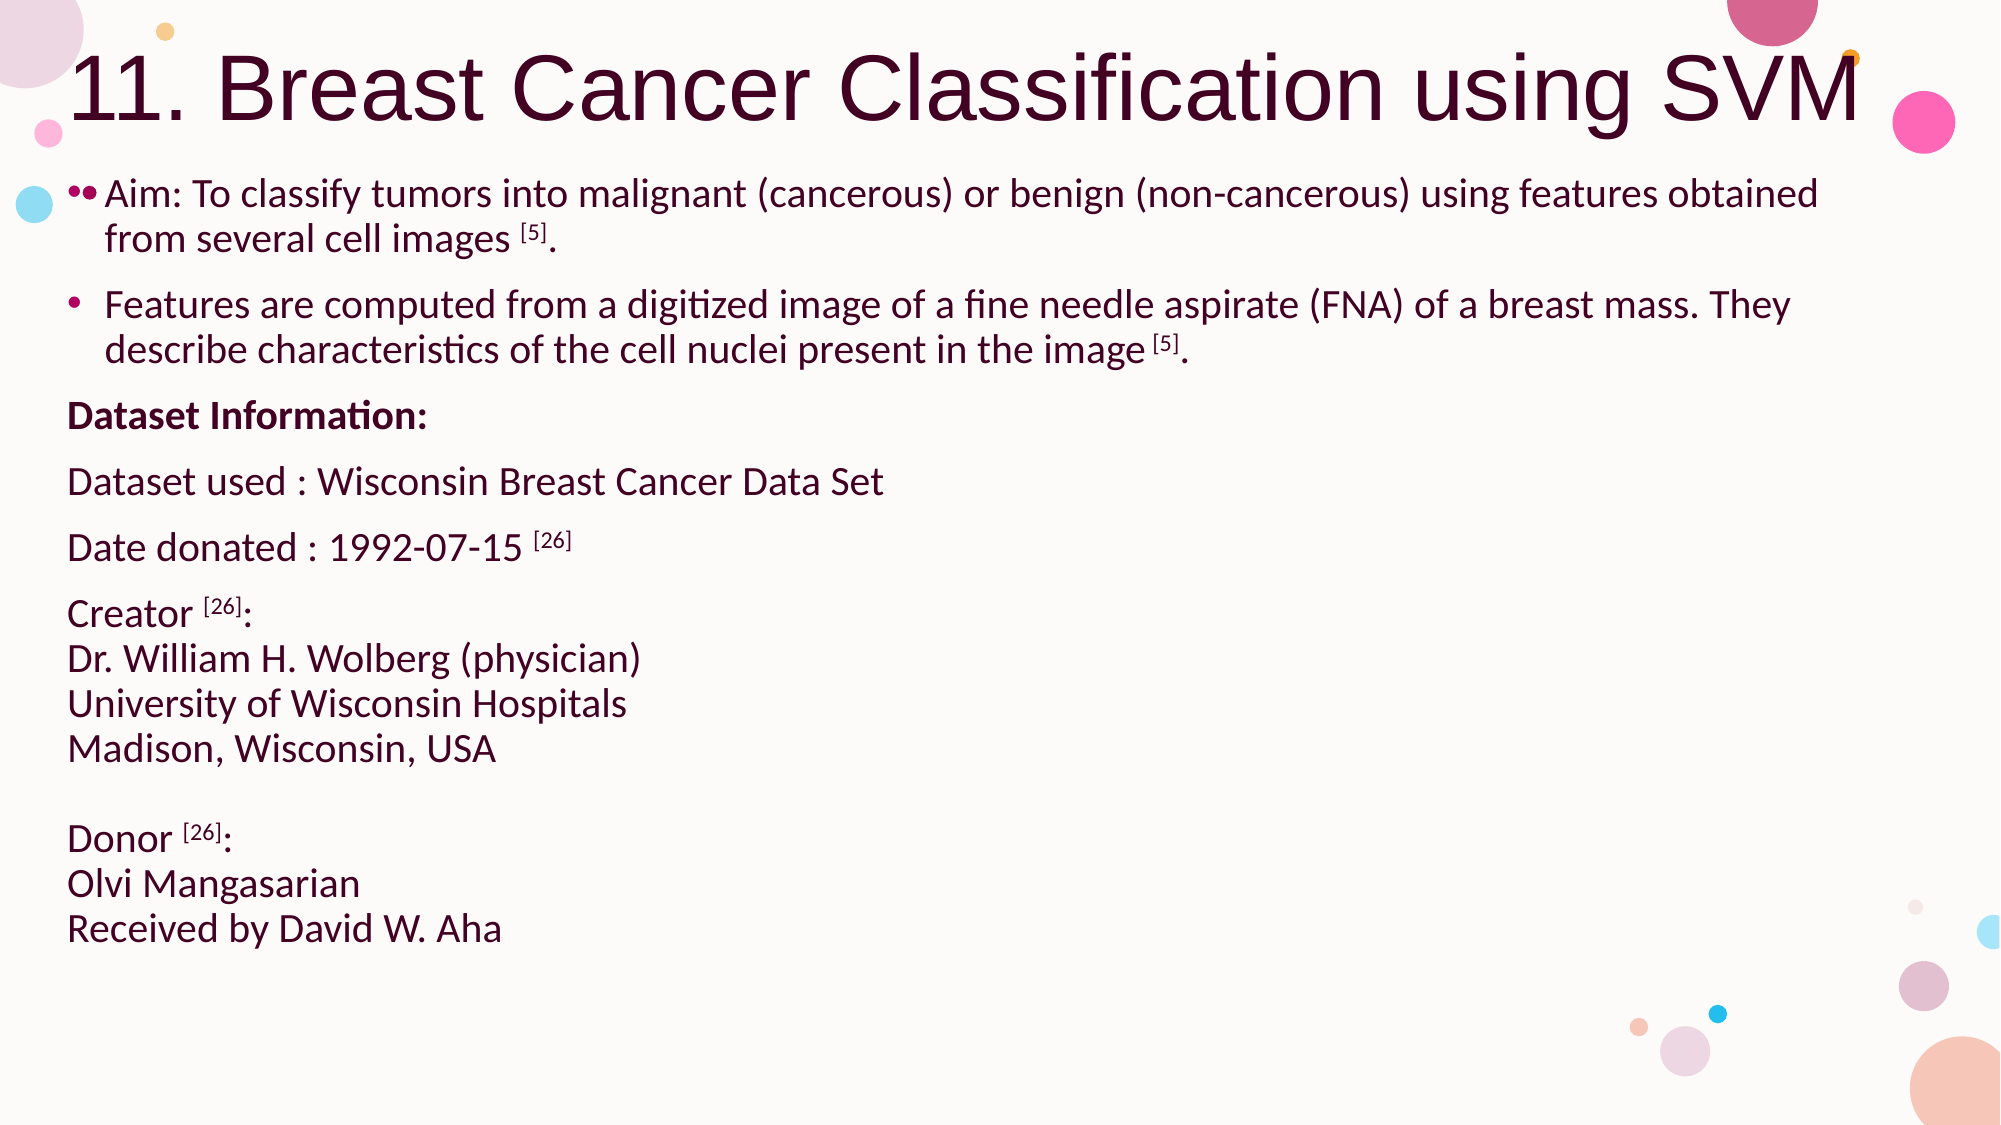

# 11. Breast Cancer Classification using SVM
Aim: To classify tumors into malignant (cancerous) or benign (non-cancerous) using features obtained from several cell images [5].
Features are computed from a digitized image of a fine needle aspirate (FNA) of a breast mass. They describe characteristics of the cell nuclei present in the image [5].
Dataset Information:
Dataset used : Wisconsin Breast Cancer Data Set
Date donated : 1992-07-15 [26]
Creator [26]:
Dr. William H. Wolberg (physician)
University of Wisconsin Hospitals
Madison, Wisconsin, USA
Donor [26]:
Olvi Mangasarian
Received by David W. Aha